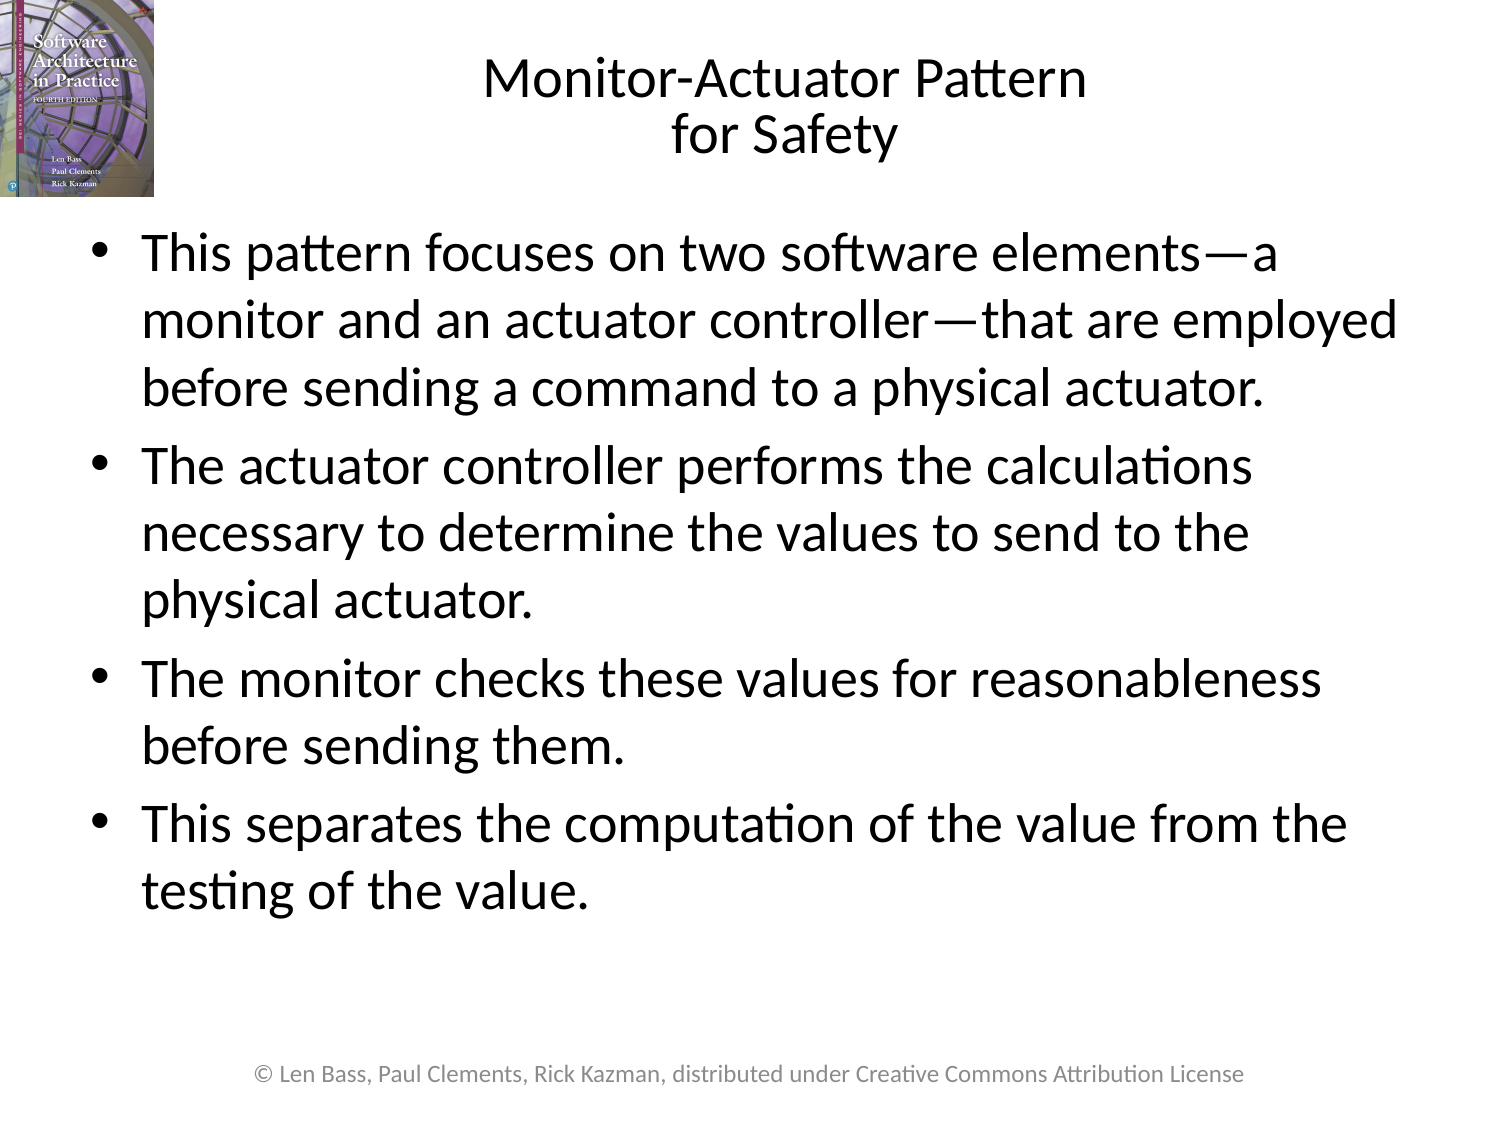

# Monitor-Actuator Pattern for Safety
This pattern focuses on two software elements—a monitor and an actuator controller—that are employed before sending a command to a physical actuator.
The actuator controller performs the calculations necessary to determine the values to send to the physical actuator.
The monitor checks these values for reasonableness before sending them.
This separates the computation of the value from the testing of the value.
© Len Bass, Paul Clements, Rick Kazman, distributed under Creative Commons Attribution License